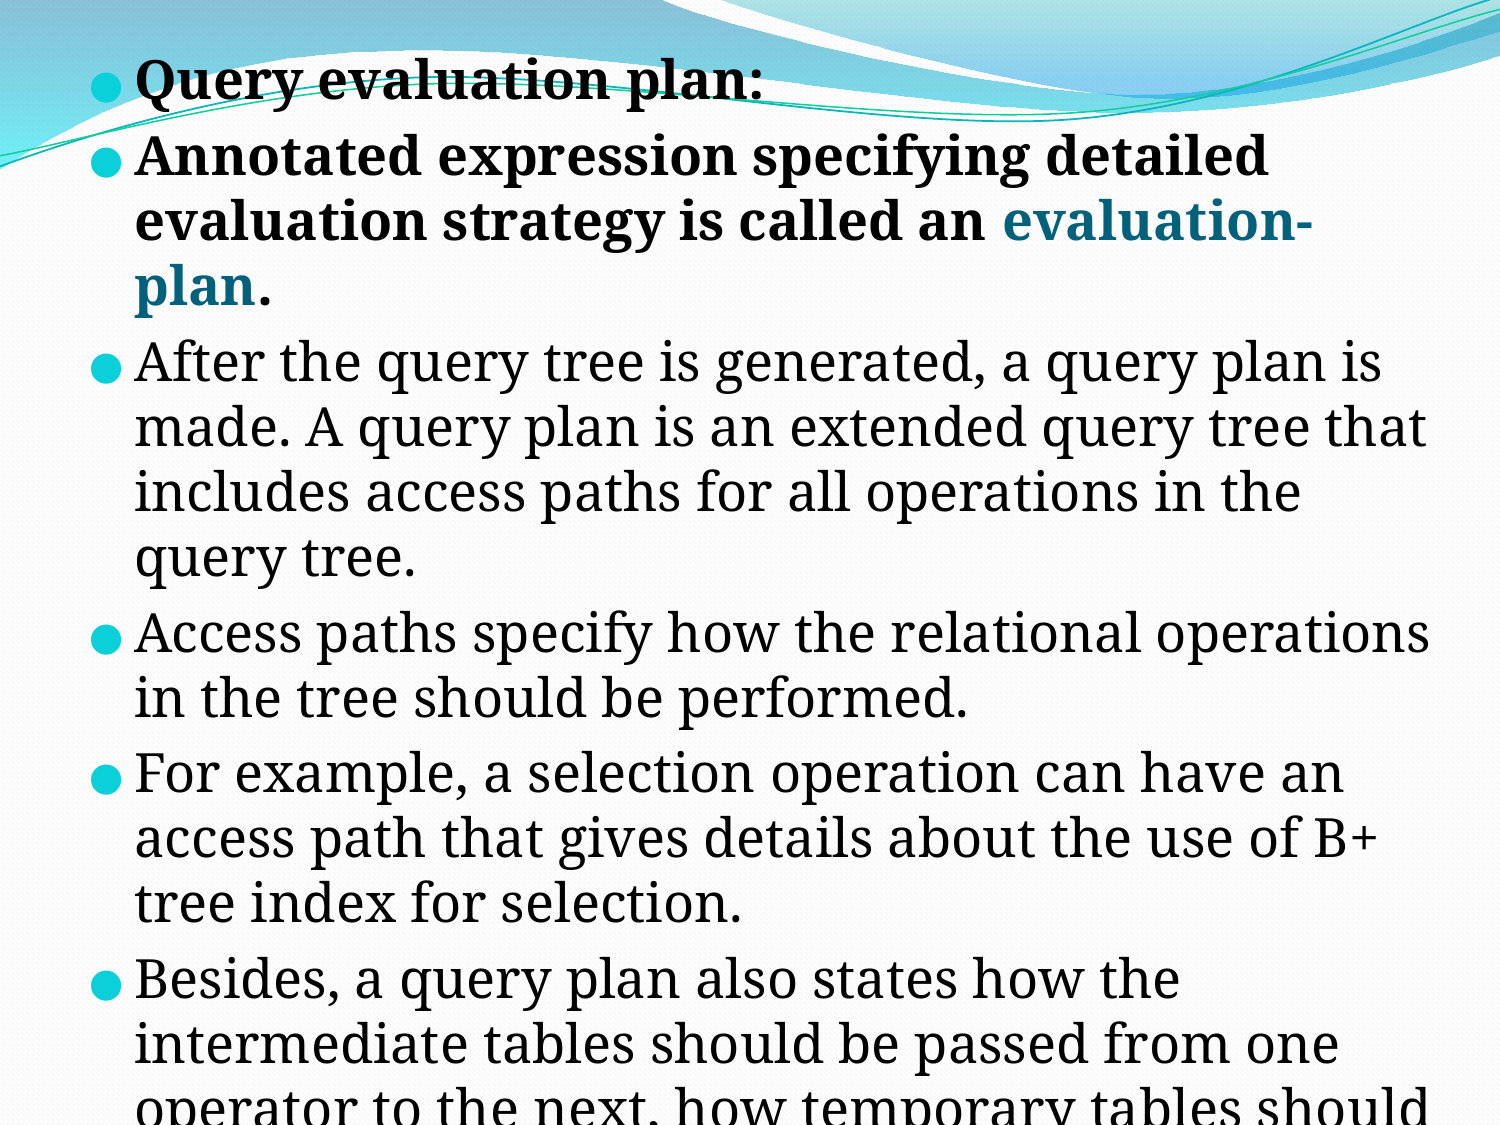

Query evaluation plan:
Annotated expression specifying detailed evaluation strategy is called an evaluation-plan.
After the query tree is generated, a query plan is made. A query plan is an extended query tree that includes access paths for all operations in the query tree.
Access paths specify how the relational operations in the tree should be performed.
For example, a selection operation can have an access path that gives details about the use of B+ tree index for selection.
Besides, a query plan also states how the intermediate tables should be passed from one operator to the next, how temporary tables should be used and how operations should be pipelined/combined.